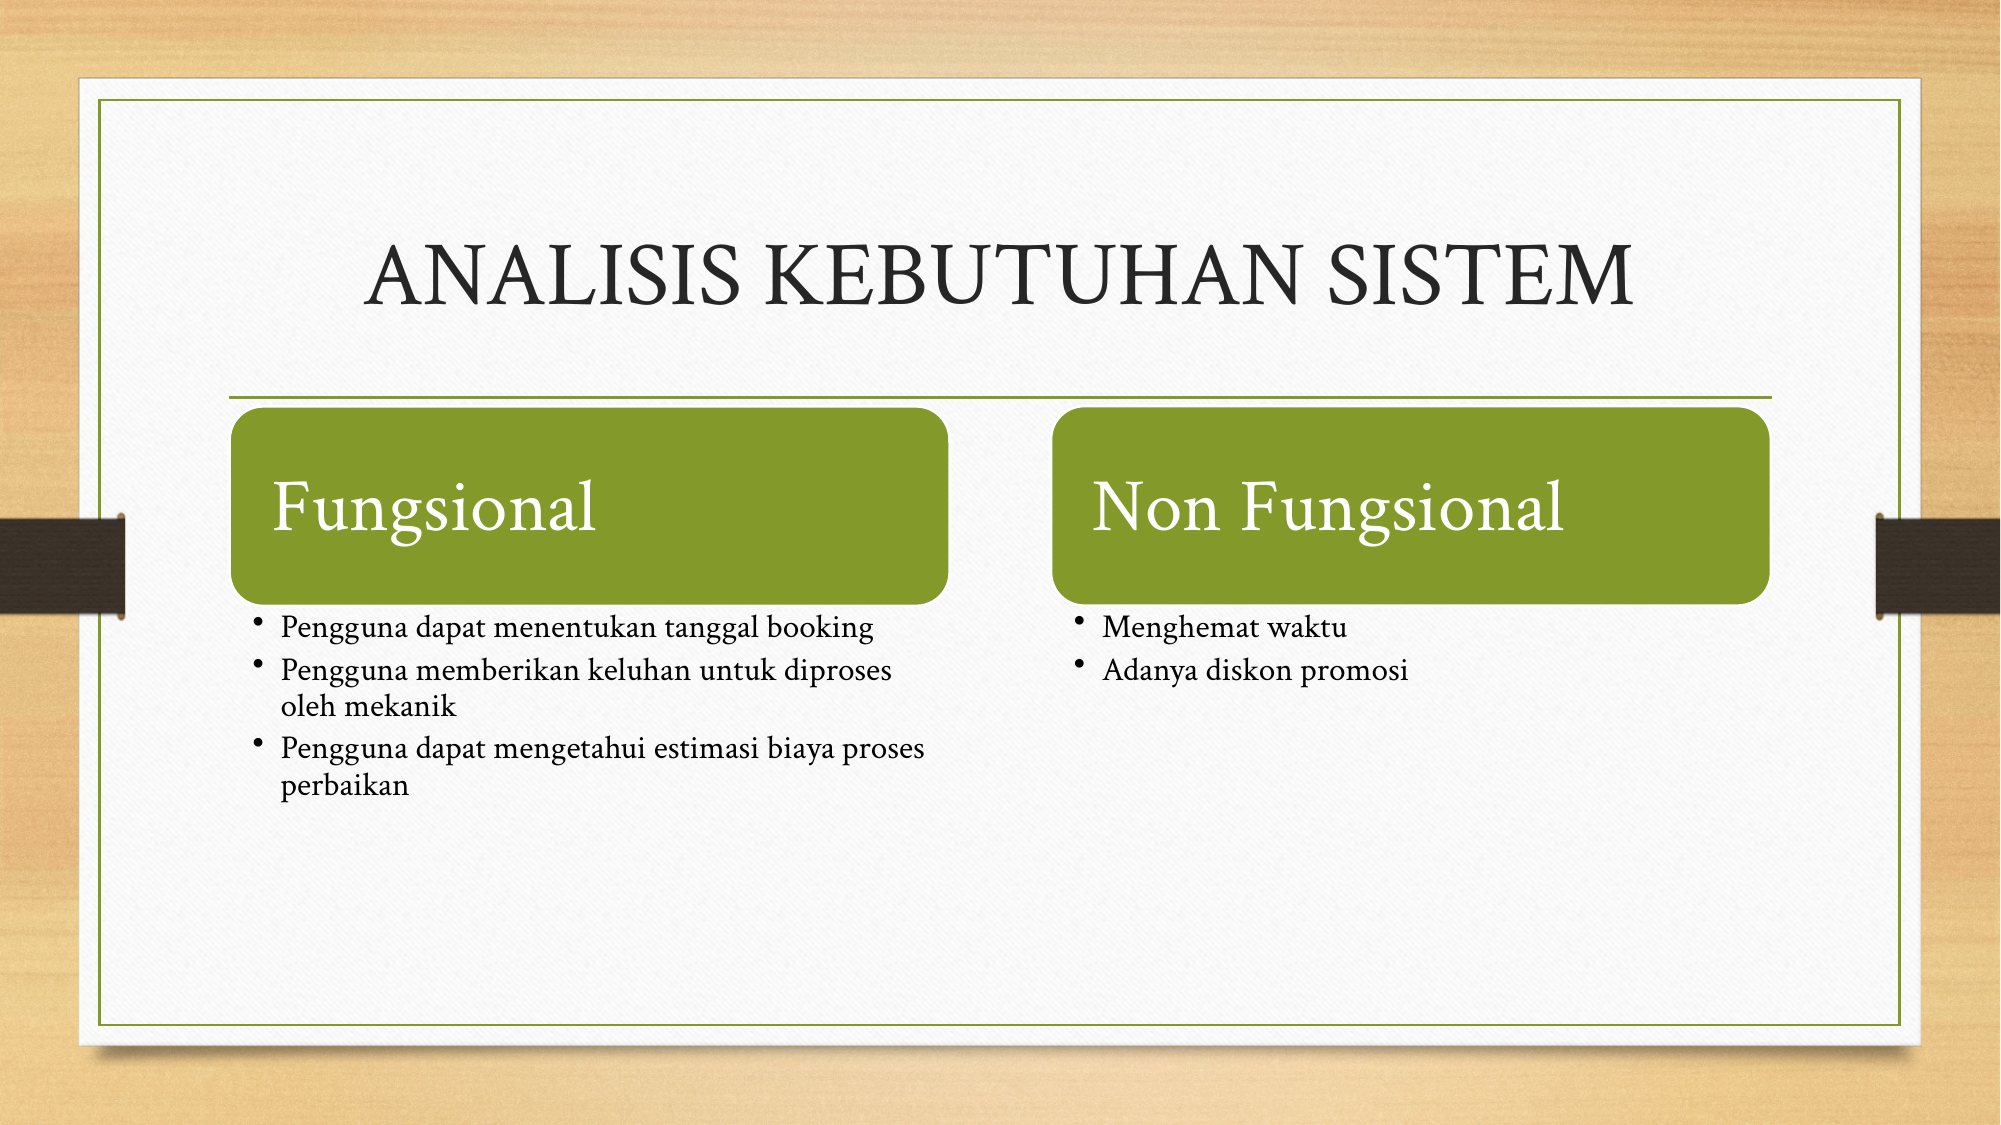

# ANALISIS KEBUTUHAN SISTEM
Non Fungsional
Menghemat waktu
Adanya diskon promosi
Fungsional
Pengguna dapat menentukan tanggal booking
Pengguna memberikan keluhan untuk diproses oleh mekanik
Pengguna dapat mengetahui estimasi biaya proses perbaikan